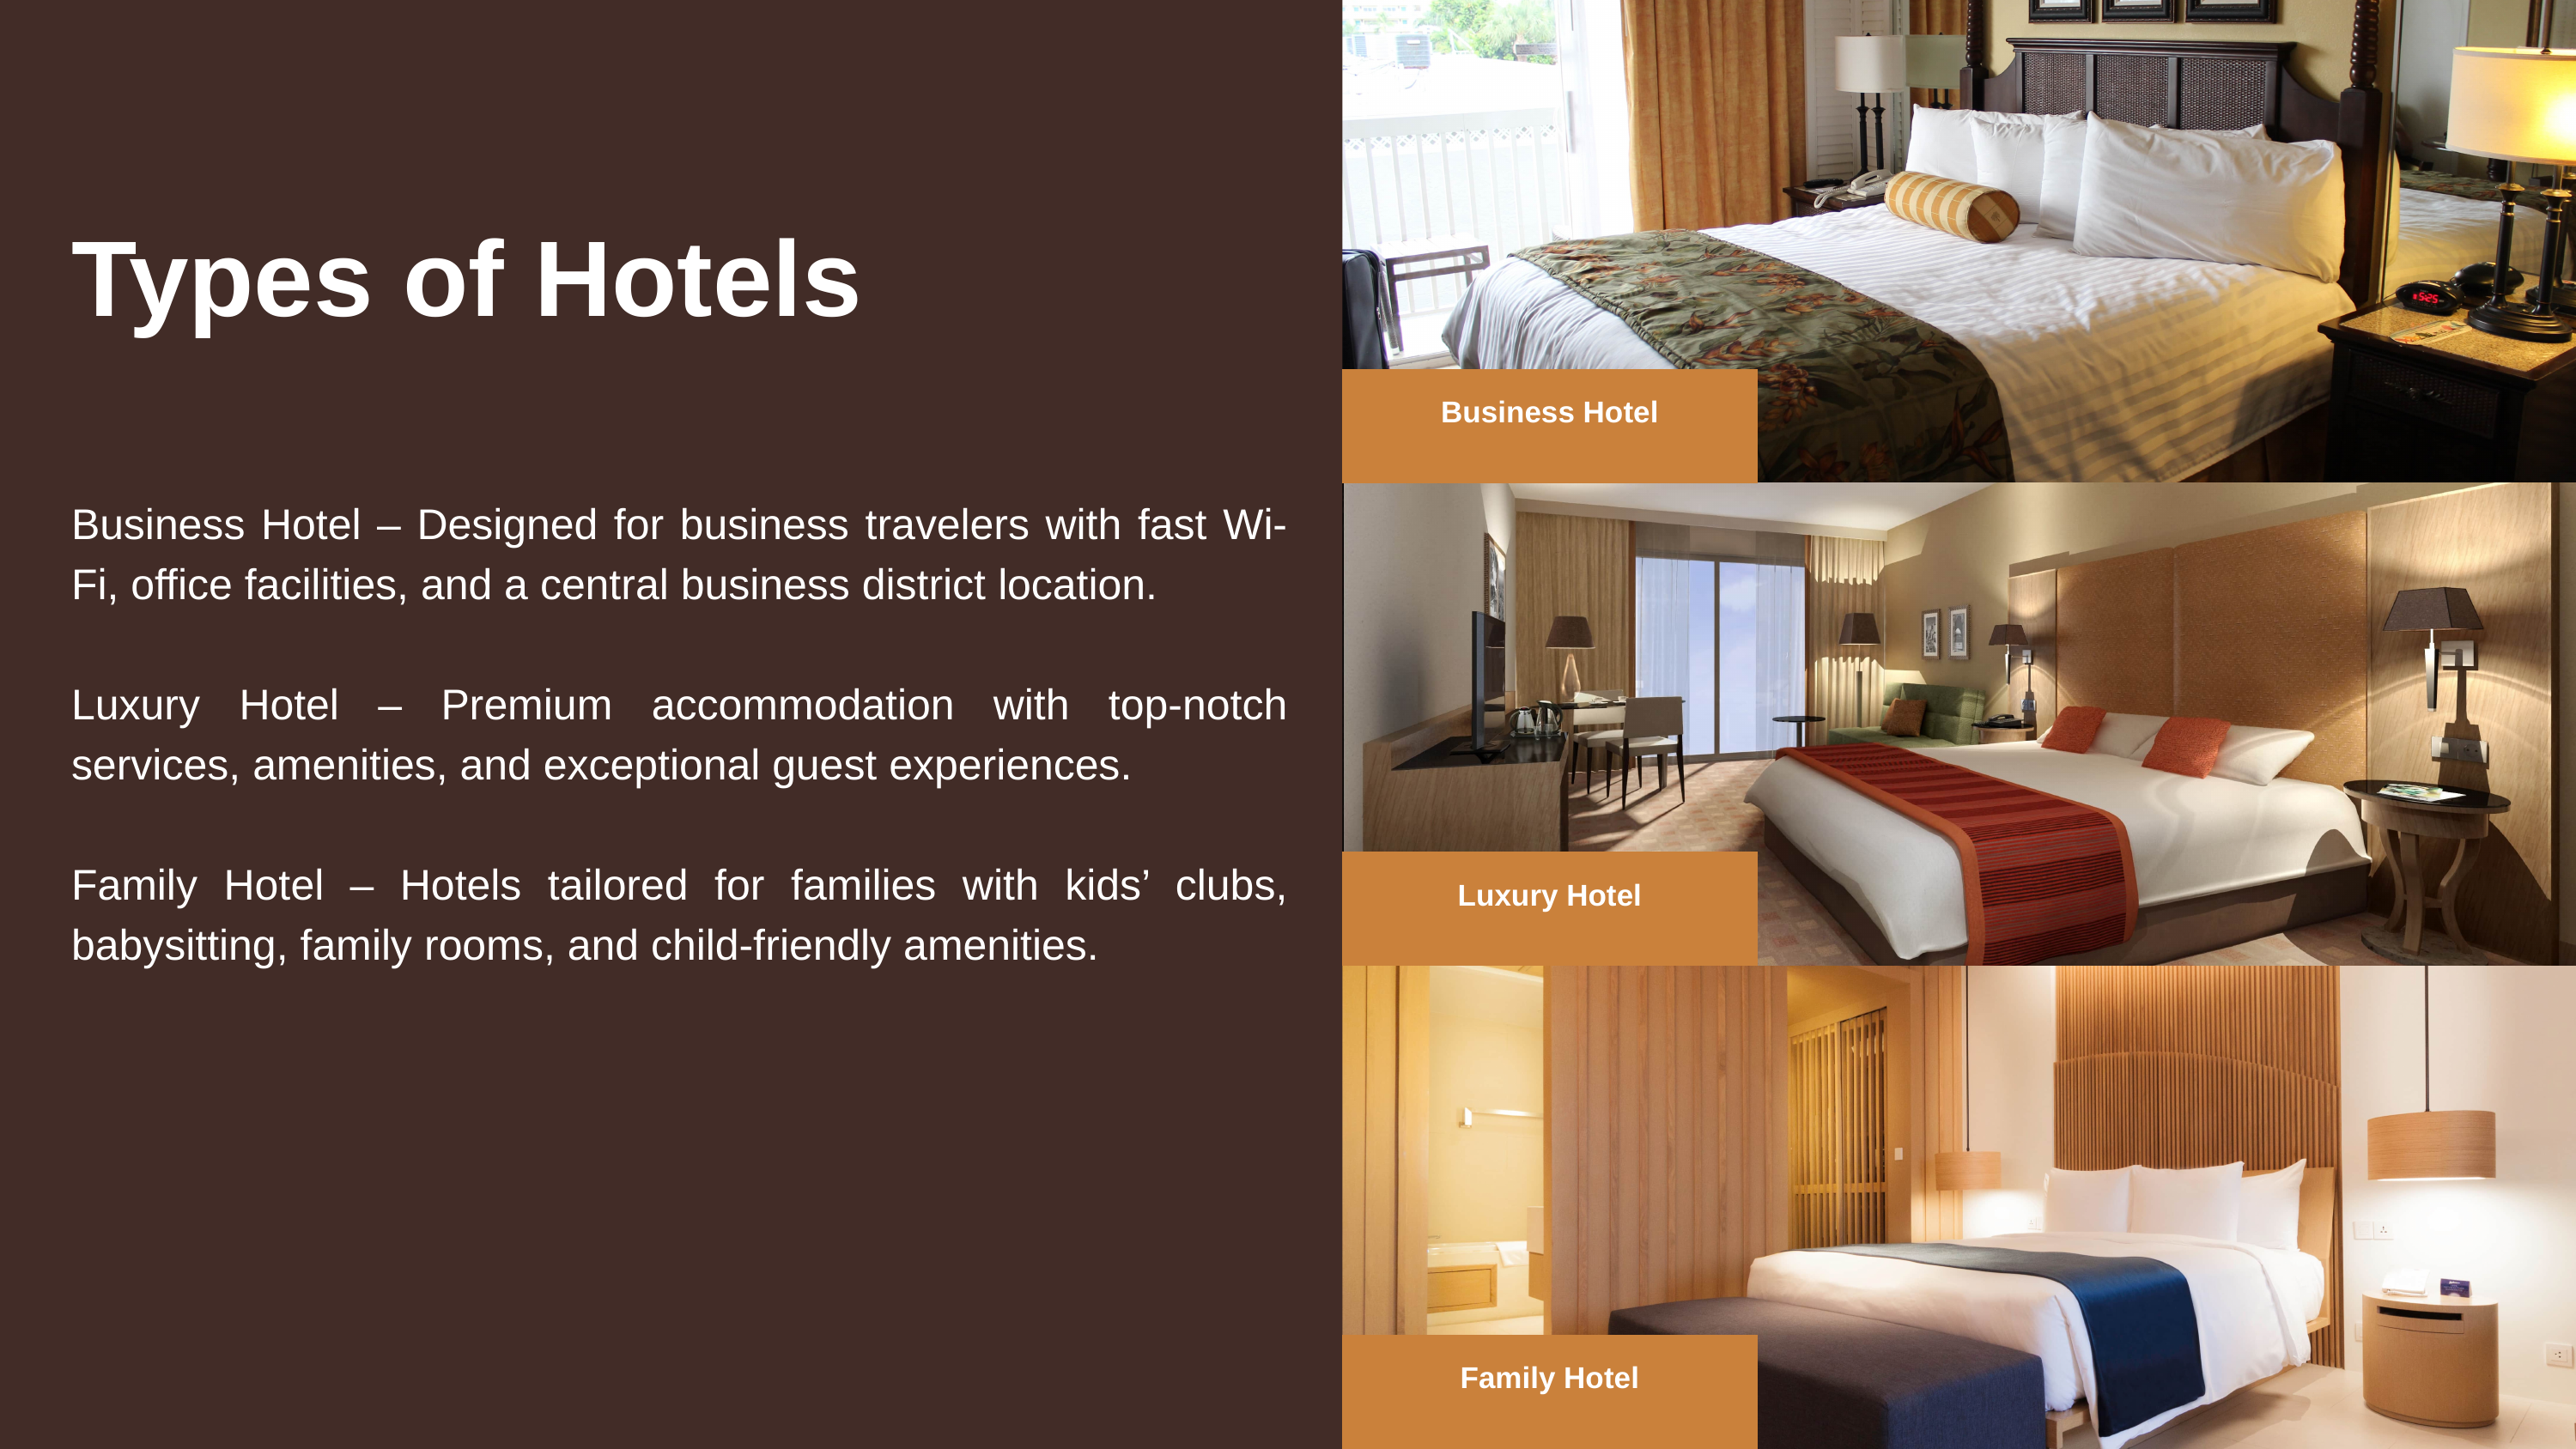

Types of Hotels

Business Hotel

Business Hotel – Designed for business travelers with fast Wi-Fi, office facilities, and a central business district location.

Luxury Hotel – Premium accommodation with top-notch services, amenities, and exceptional guest experiences.

Family Hotel – Hotels tailored for families with kids’ clubs, babysitting, family rooms, and child-friendly amenities.

Luxury Hotel

Family Hotel